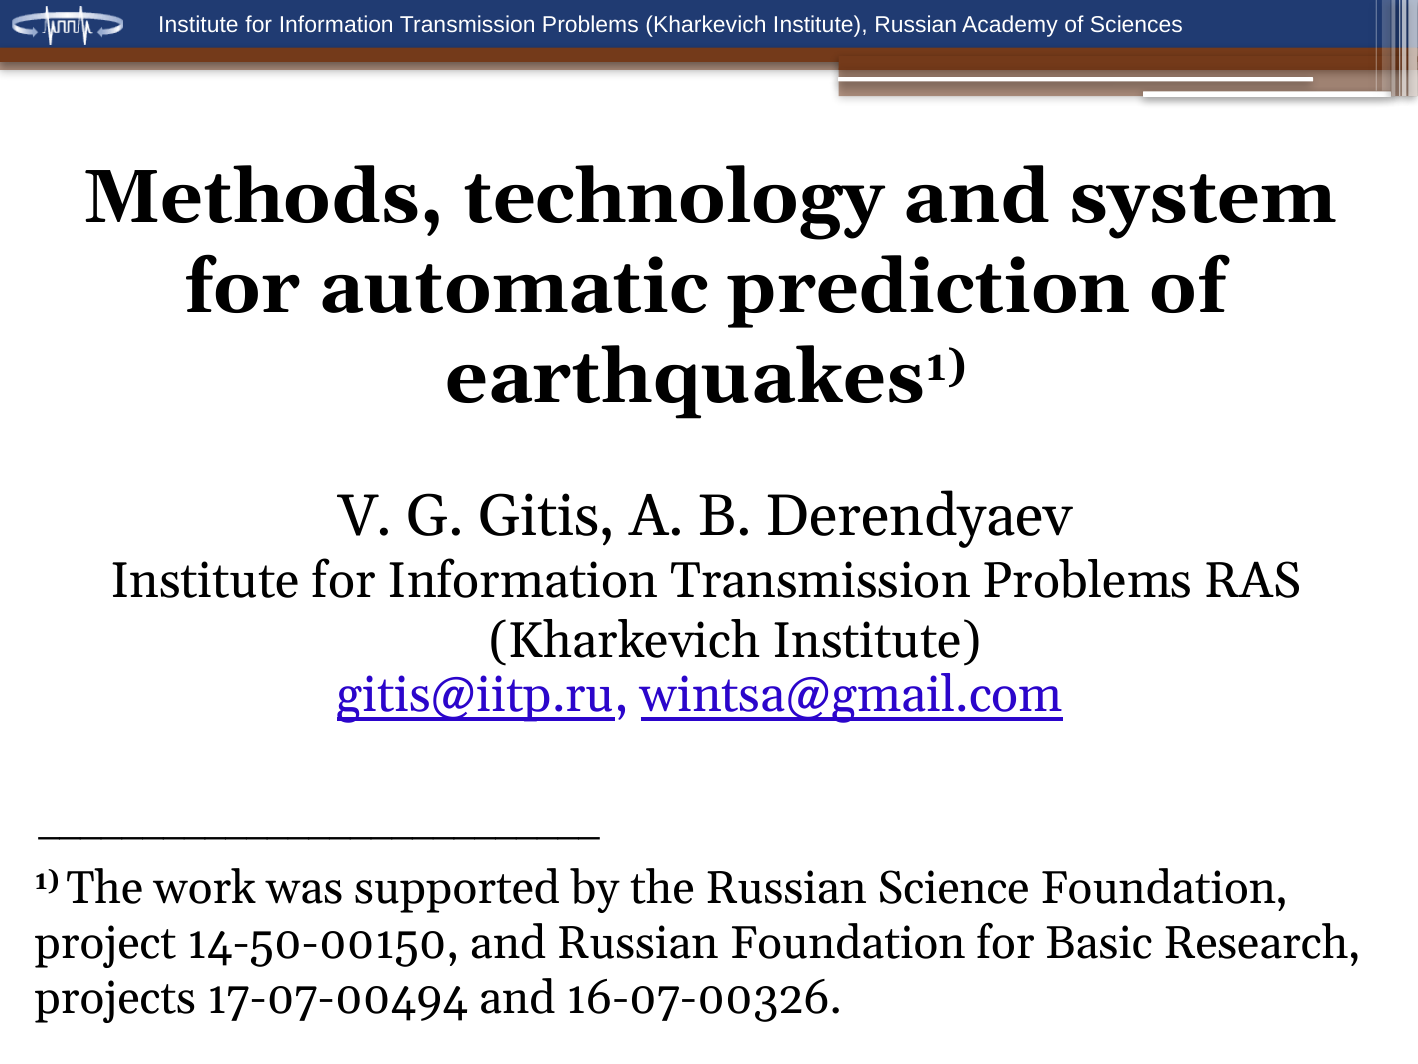

Methods, technology and system for automatic prediction of earthquakes1)

V. G. Gitis, A. B. Derendyaev
Institute for Information Transmission Problems RAS (Kharkevich Institute)
gitis@iitp.ru, wintsa@gmail.com

___________________________

1) The work was supported by the Russian Science Foundation, project 14-50-00150, and Russian Foundation for Basic Research, projects 17-07-00494 and 16-07-00326.